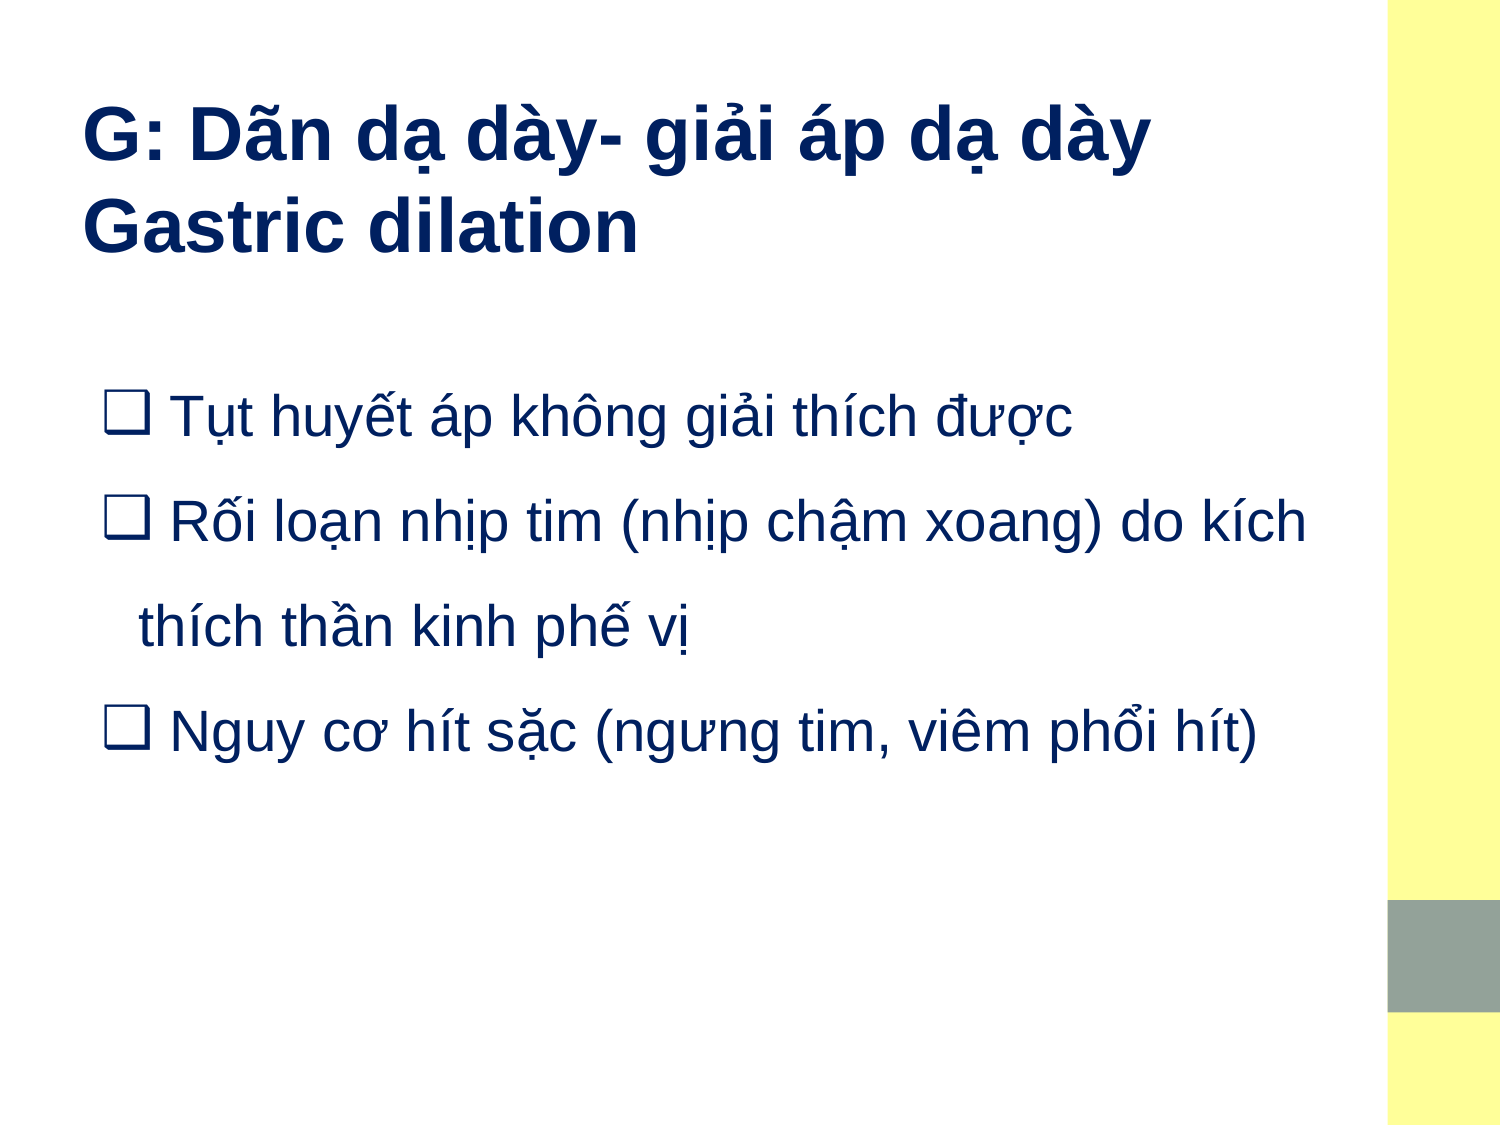

# G: Dãn dạ dày- giải áp dạ dày Gastric dilation
 Tụt huyết áp không giải thích được
 Rối loạn nhịp tim (nhịp chậm xoang) do kích thích thần kinh phế vị
 Nguy cơ hít sặc (ngưng tim, viêm phổi hít)